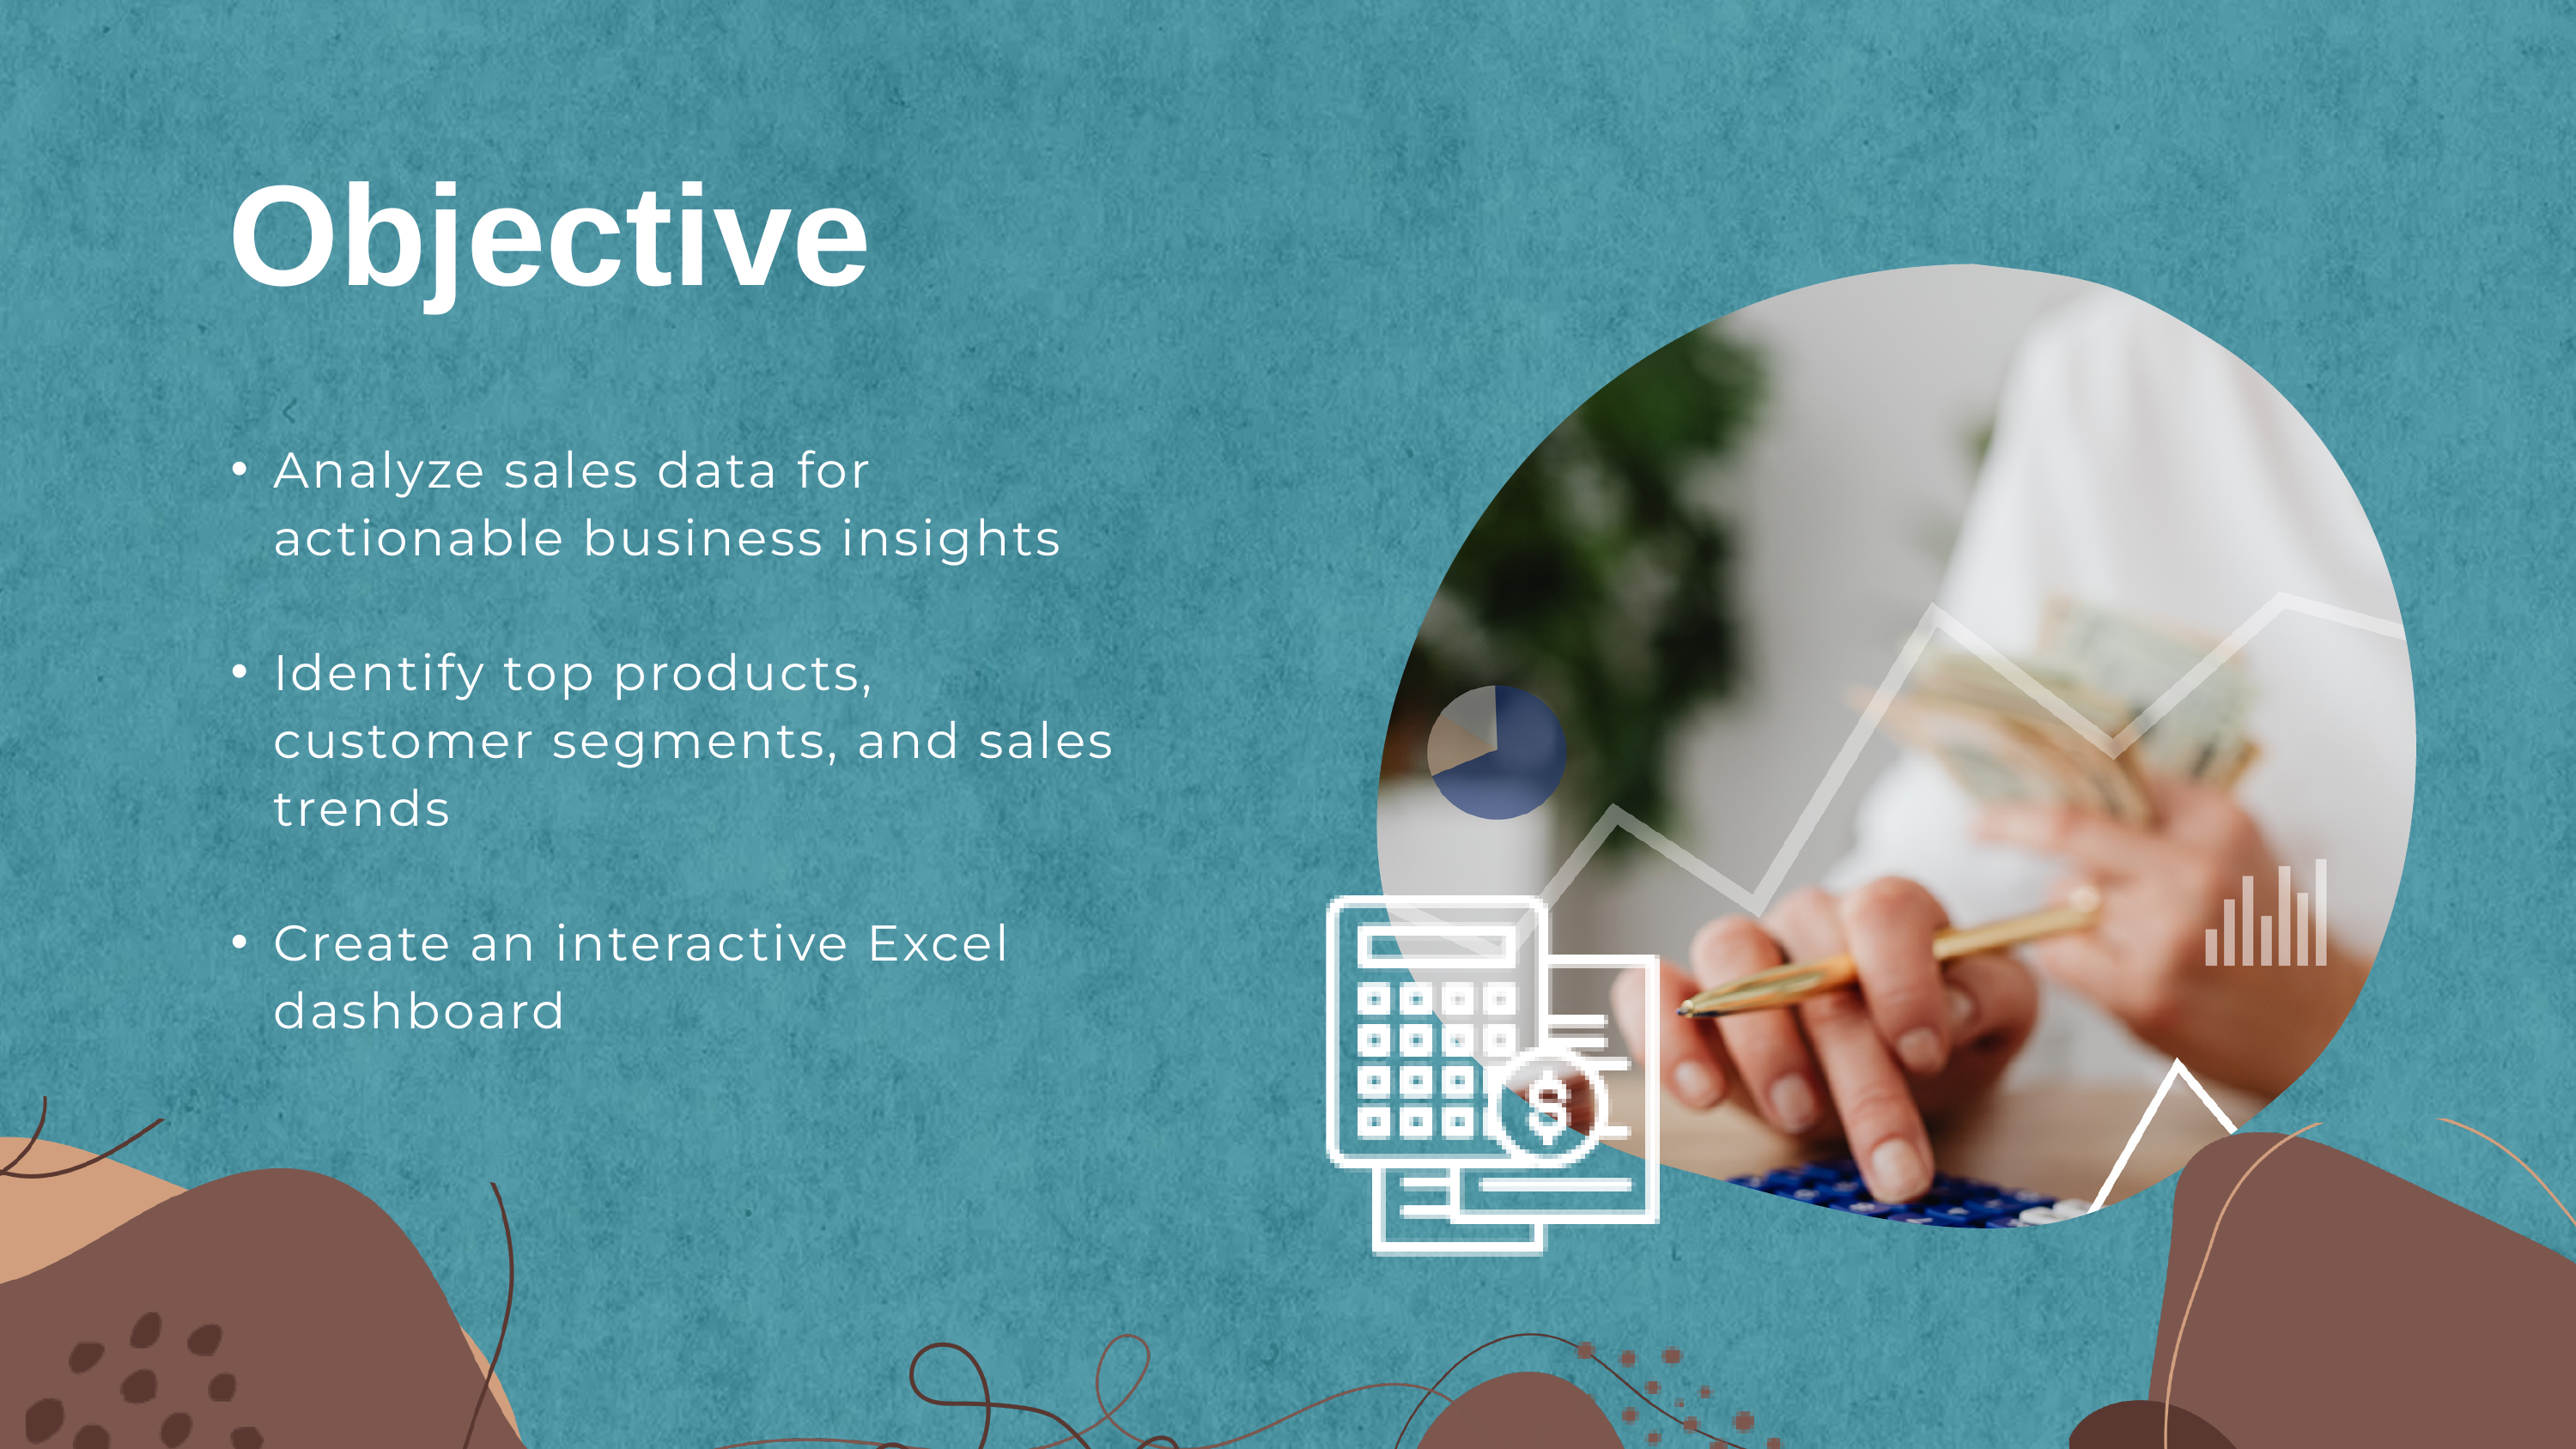

Objective

Analyze sales data for actionable business insights

Identify top products, customer segments, and sales trends

Create an interactive Excel dashboard